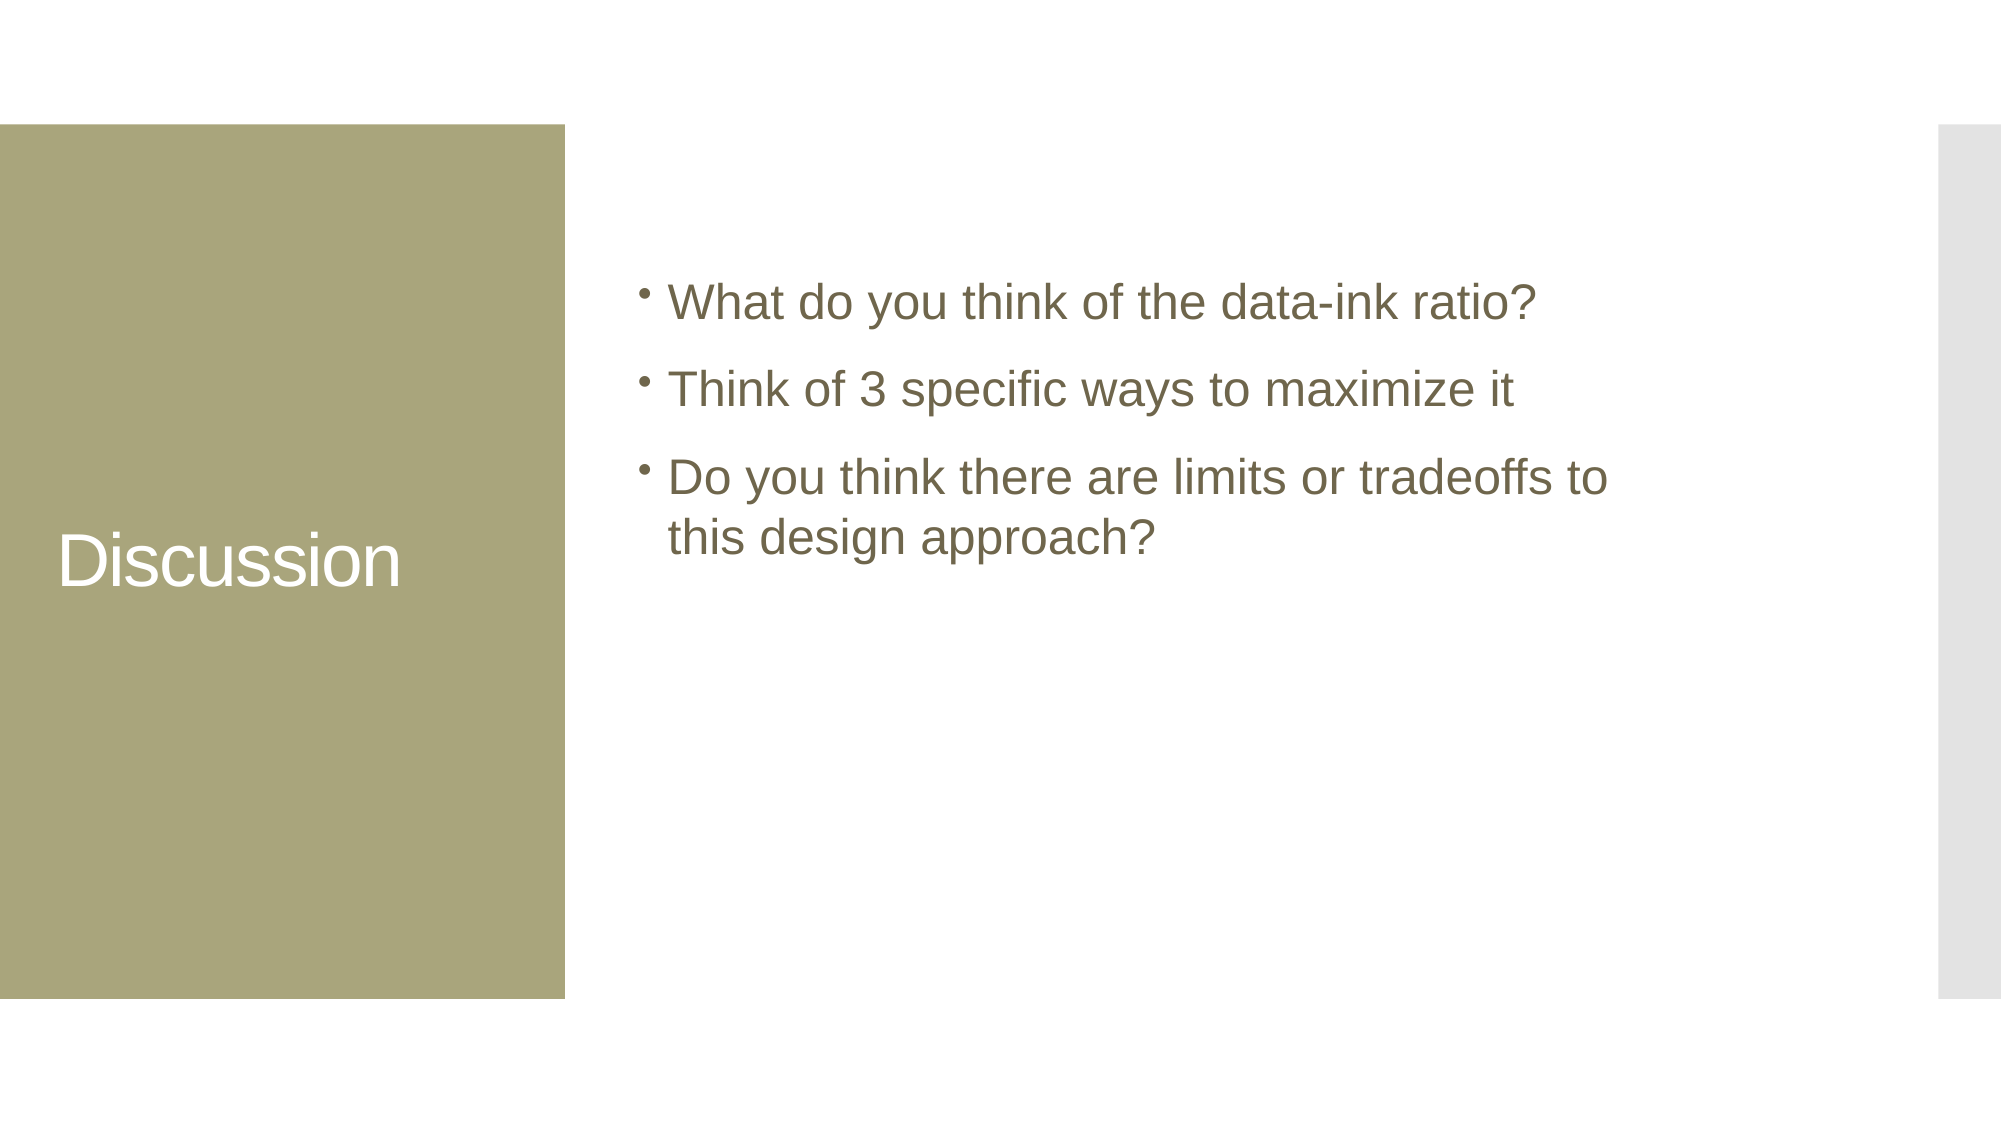

Discussion
What do you think of the data-ink ratio?
Think of 3 specific ways to maximize it
Do you think there are limits or tradeoffs to this design approach?